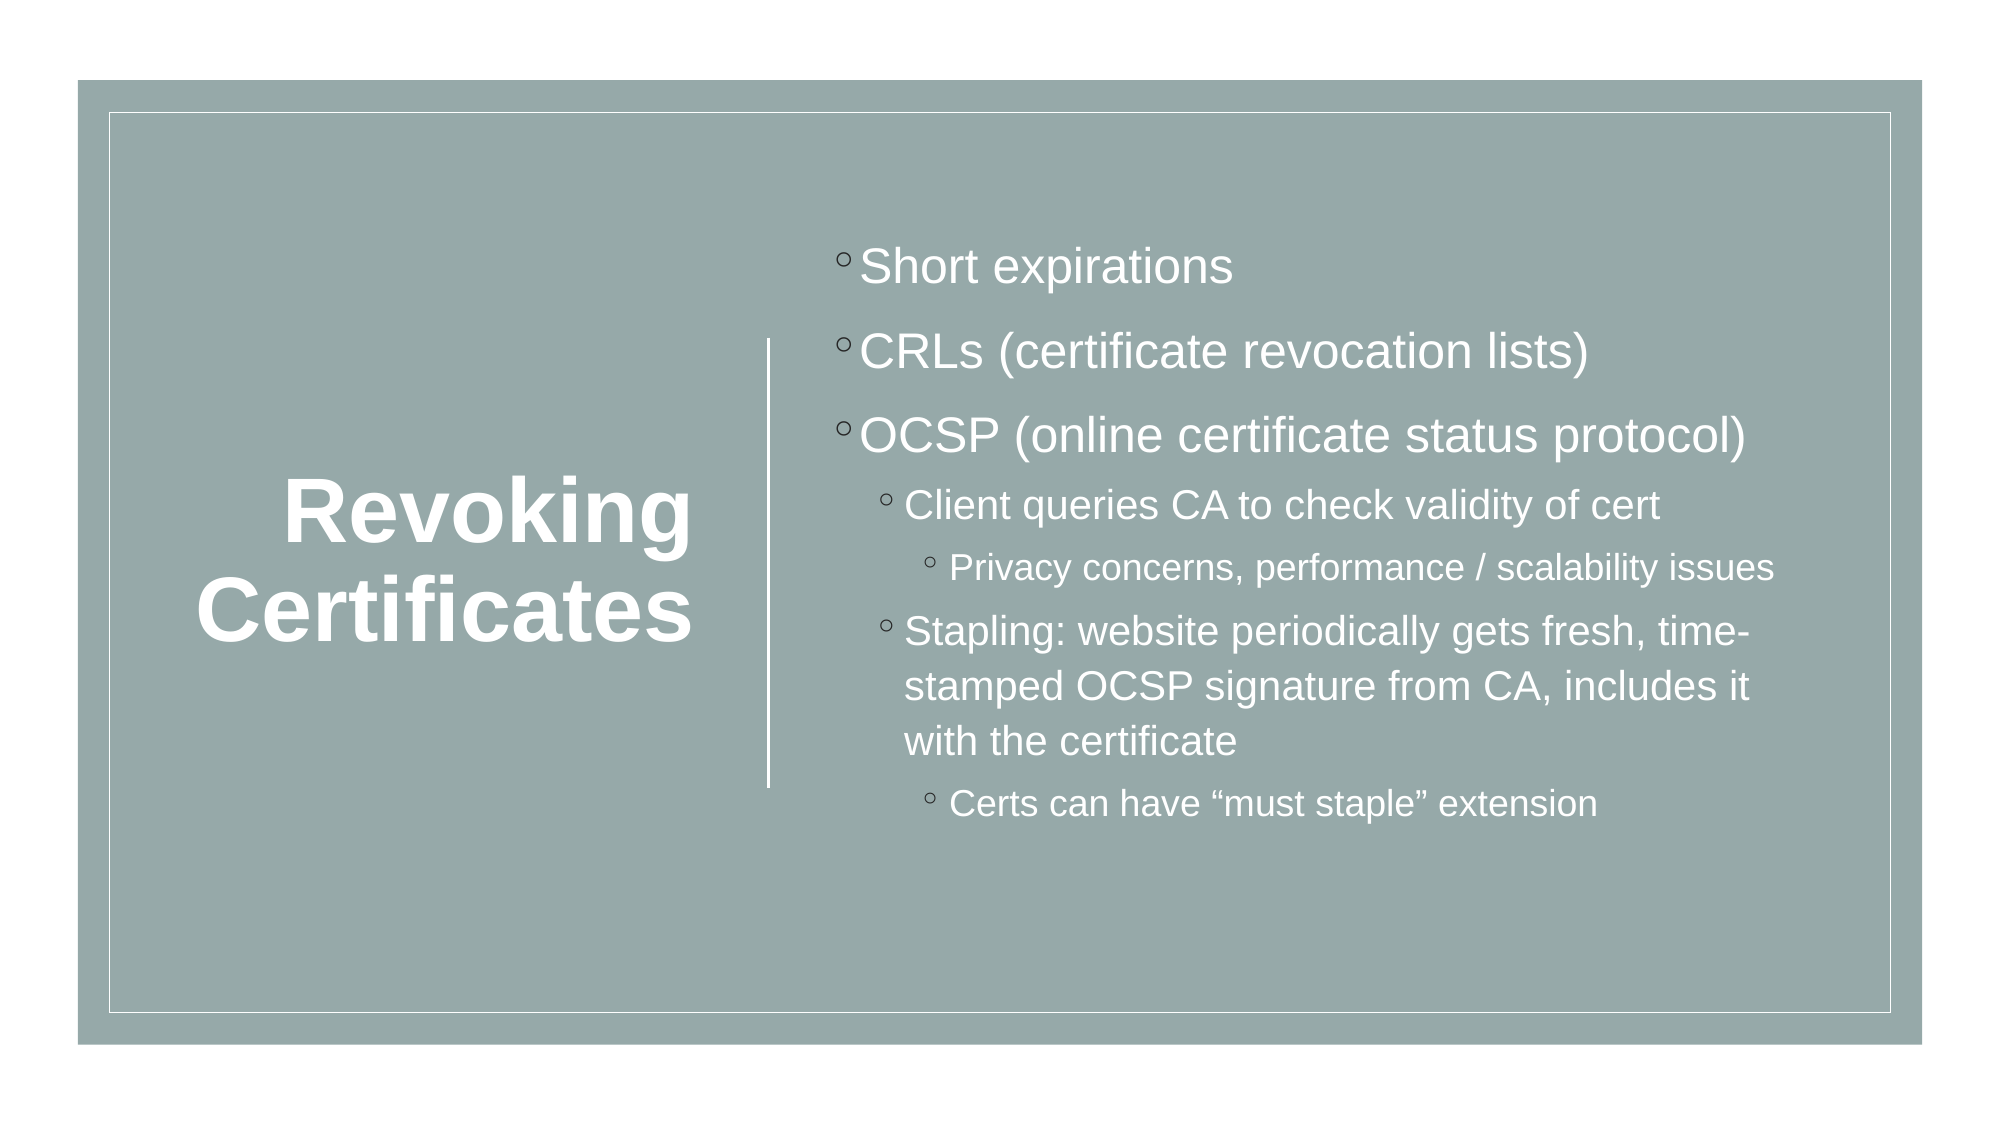

# Revoking Certificates
Short expirations
CRLs (certificate revocation lists)
OCSP (online certificate status protocol)
Client queries CA to check validity of cert
Privacy concerns, performance / scalability issues
Stapling: website periodically gets fresh, time-stamped OCSP signature from CA, includes it with the certificate
Certs can have “must staple” extension